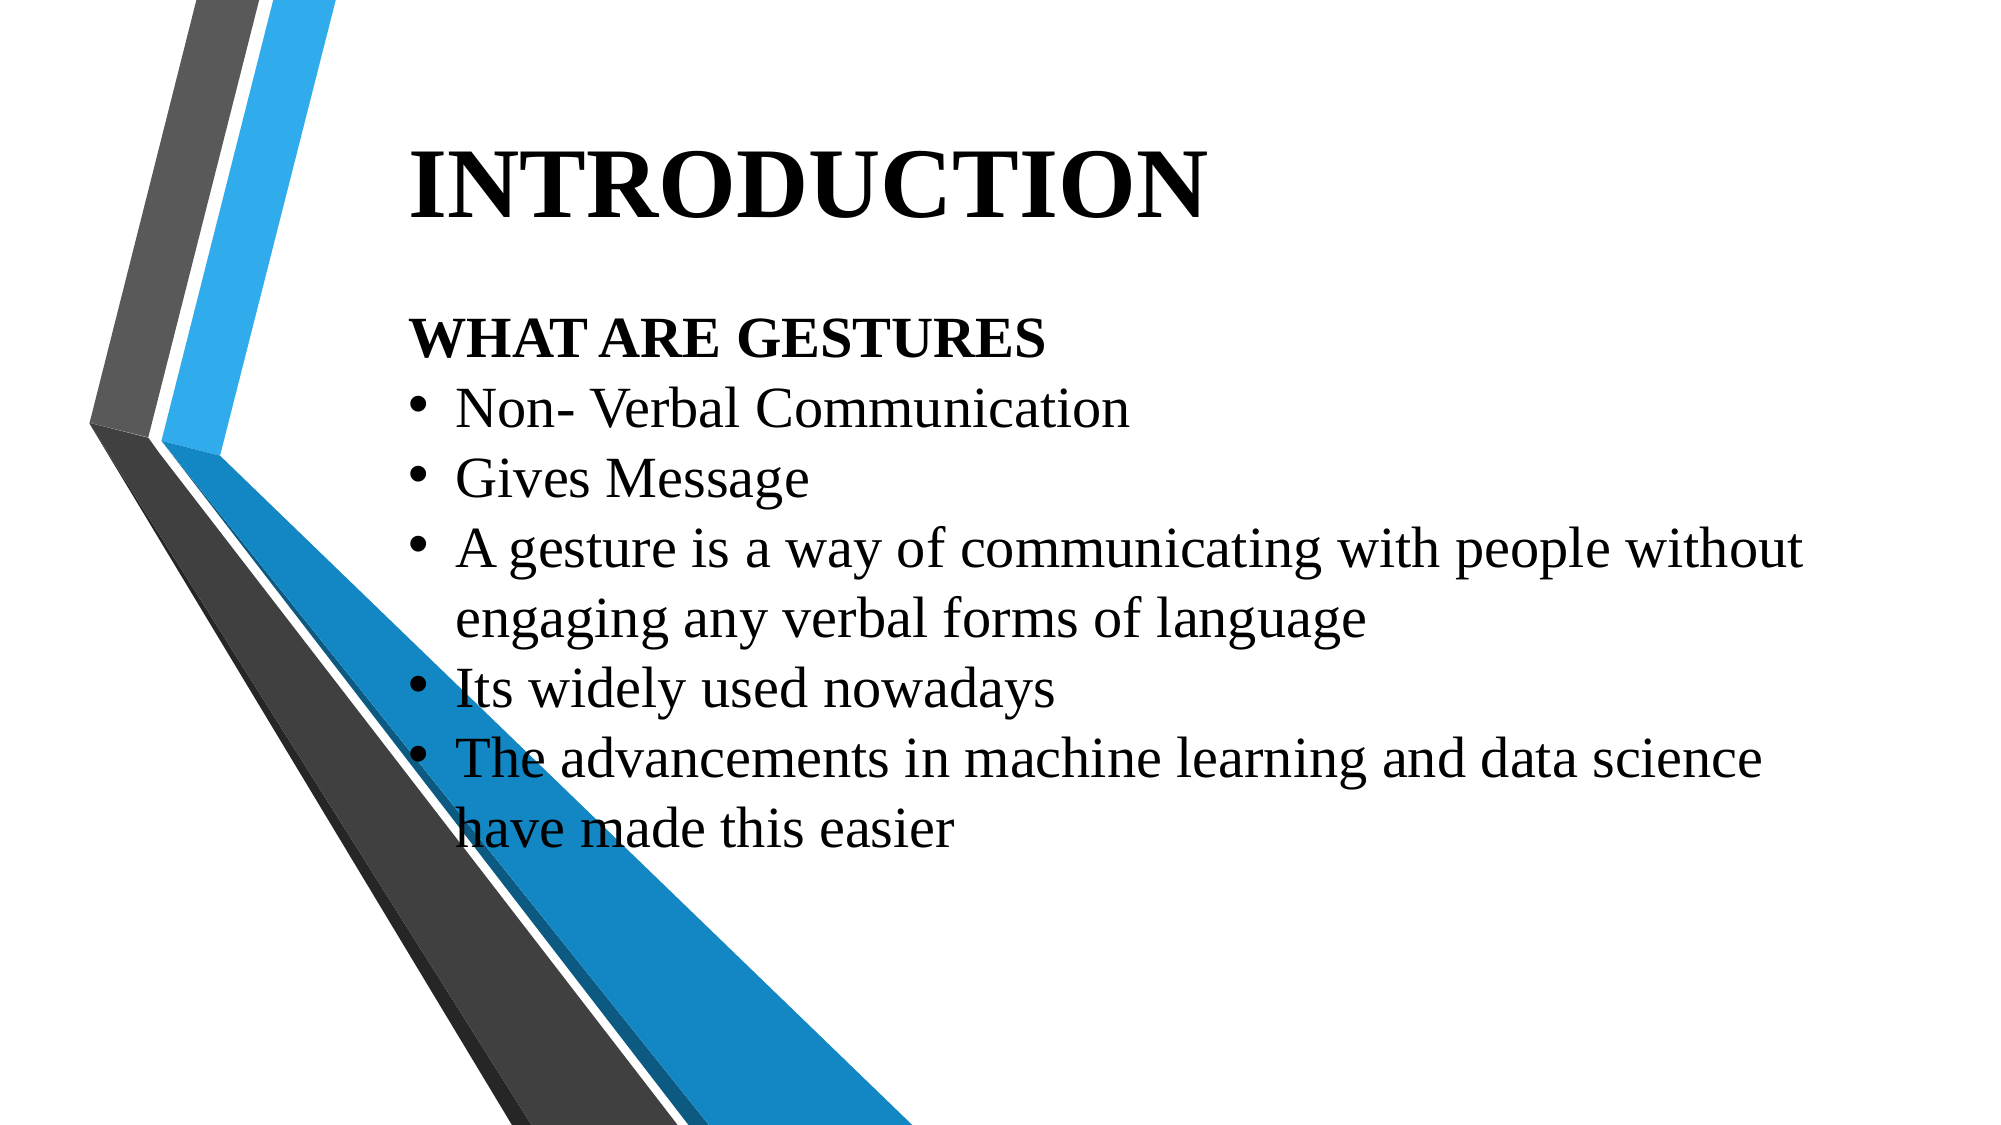

INTRODUCTION

WHAT ARE GESTURES
Non- Verbal Communication
Gives Message
A gesture is a way of communicating with people without engaging any verbal forms of language
Its widely used nowadays
The advancements in machine learning and data science have made this easier